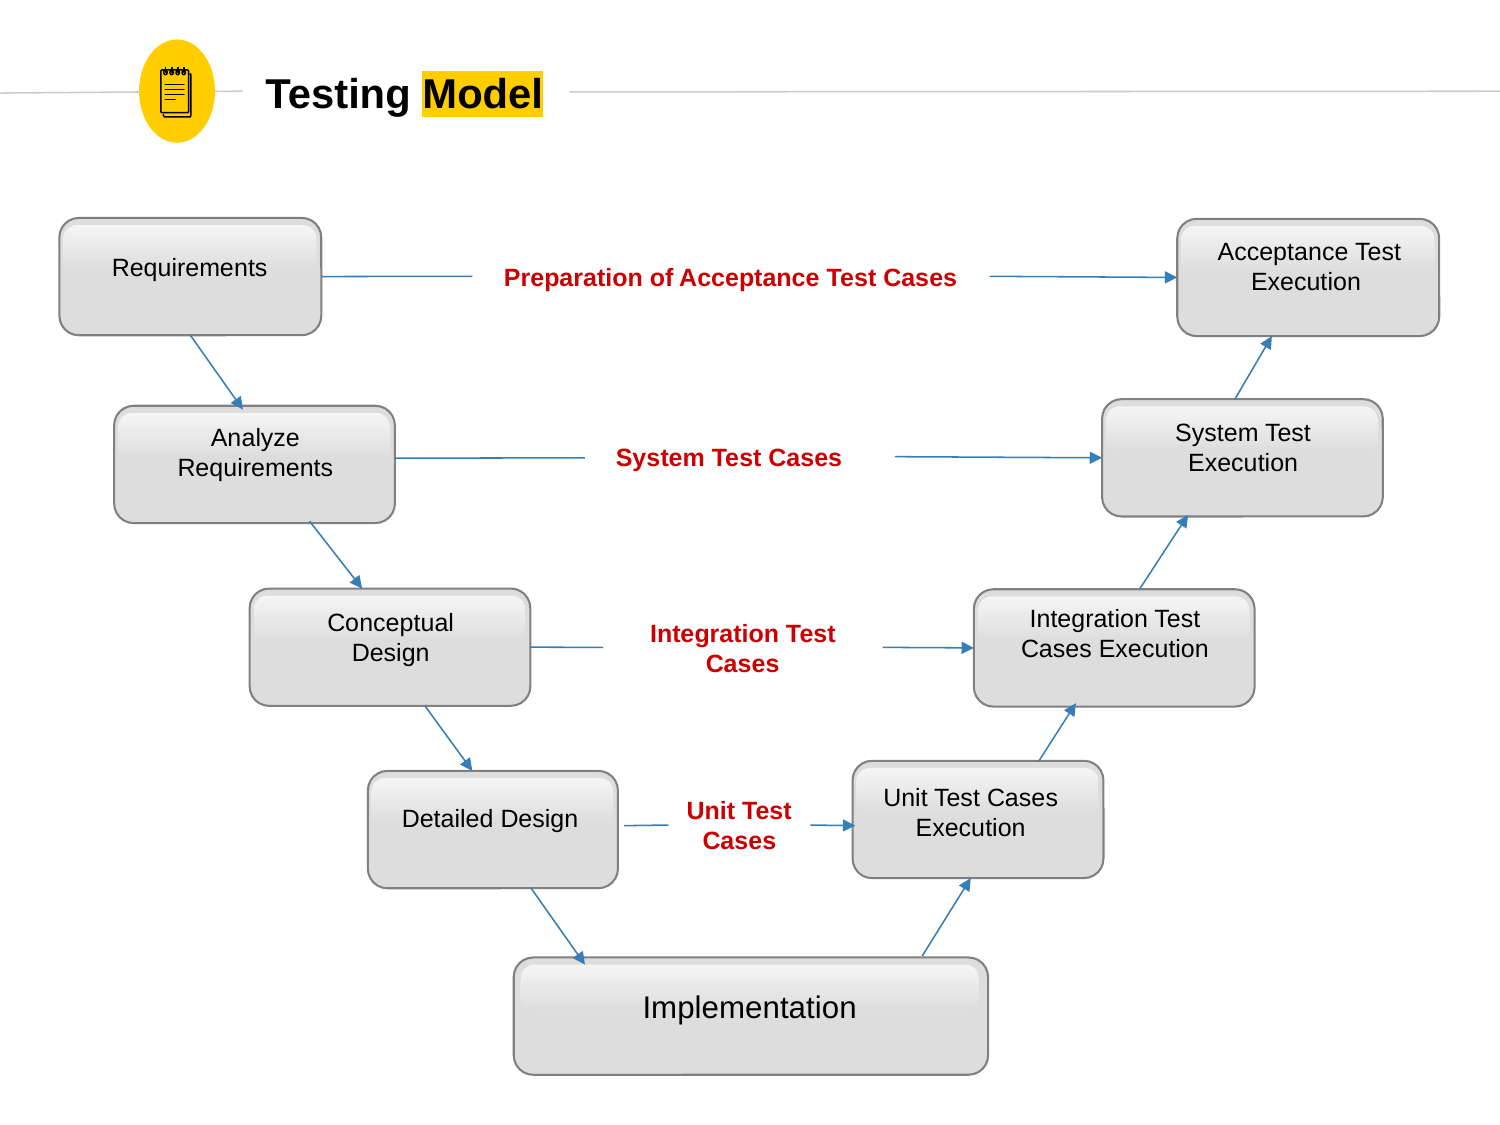

Testing Model

Acceptance Test Execution
Requirements
Preparation of Acceptance Test Cases

System Test Execution
Analyze Requirements
System Test Cases

Integration Test Cases Execution
Conceptual Design
Integration Test Cases

Unit Test Cases Execution
Unit Test Cases
Detailed Design

Implementation